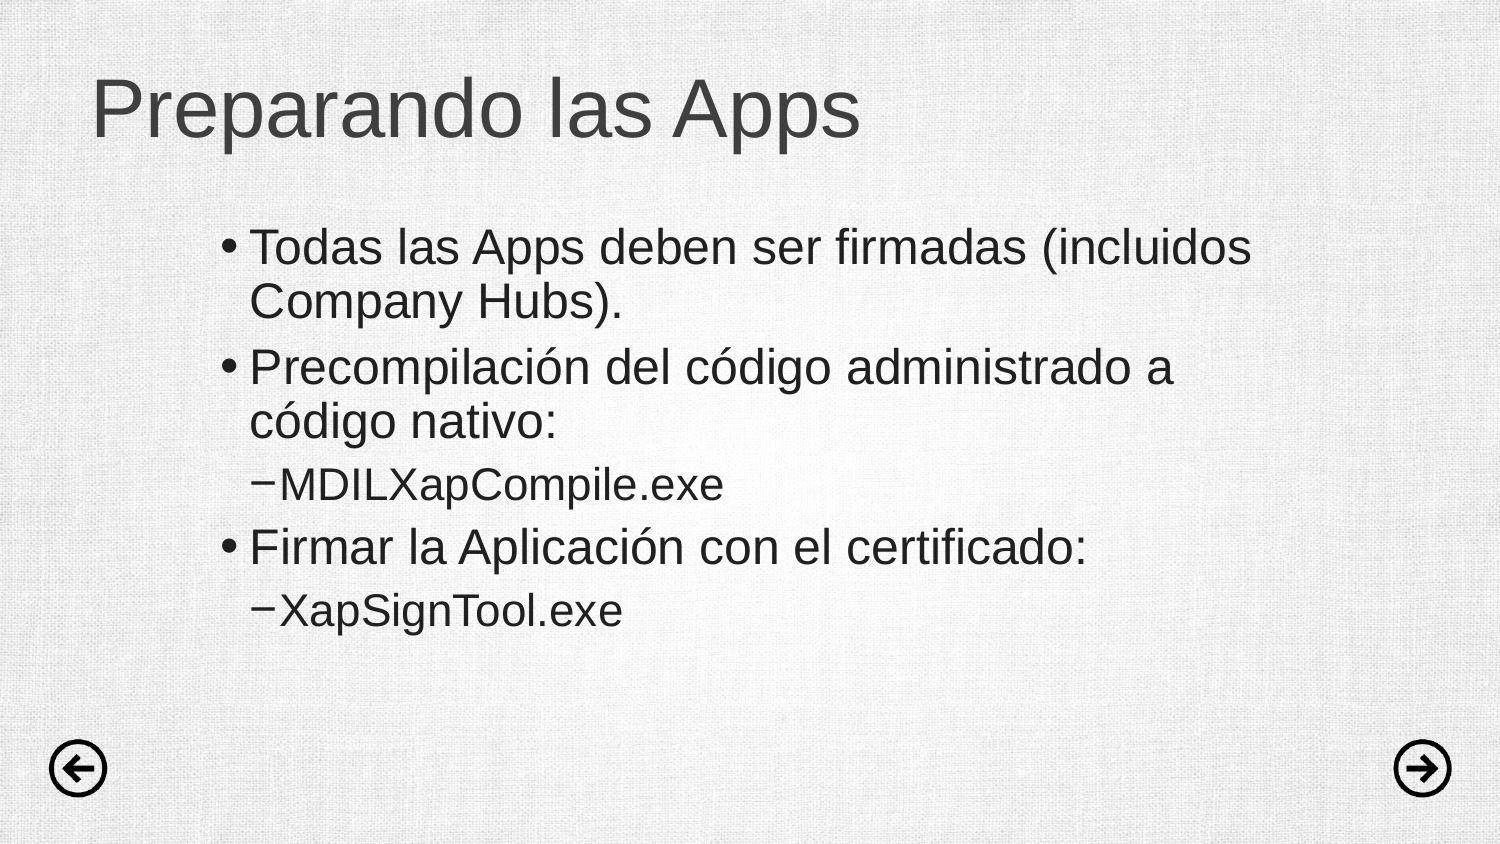

# Preparando las Apps
Todas las Apps deben ser firmadas (incluidos Company Hubs).
Precompilación del código administrado a código nativo:
MDILXapCompile.exe
Firmar la Aplicación con el certificado:
XapSignTool.exe